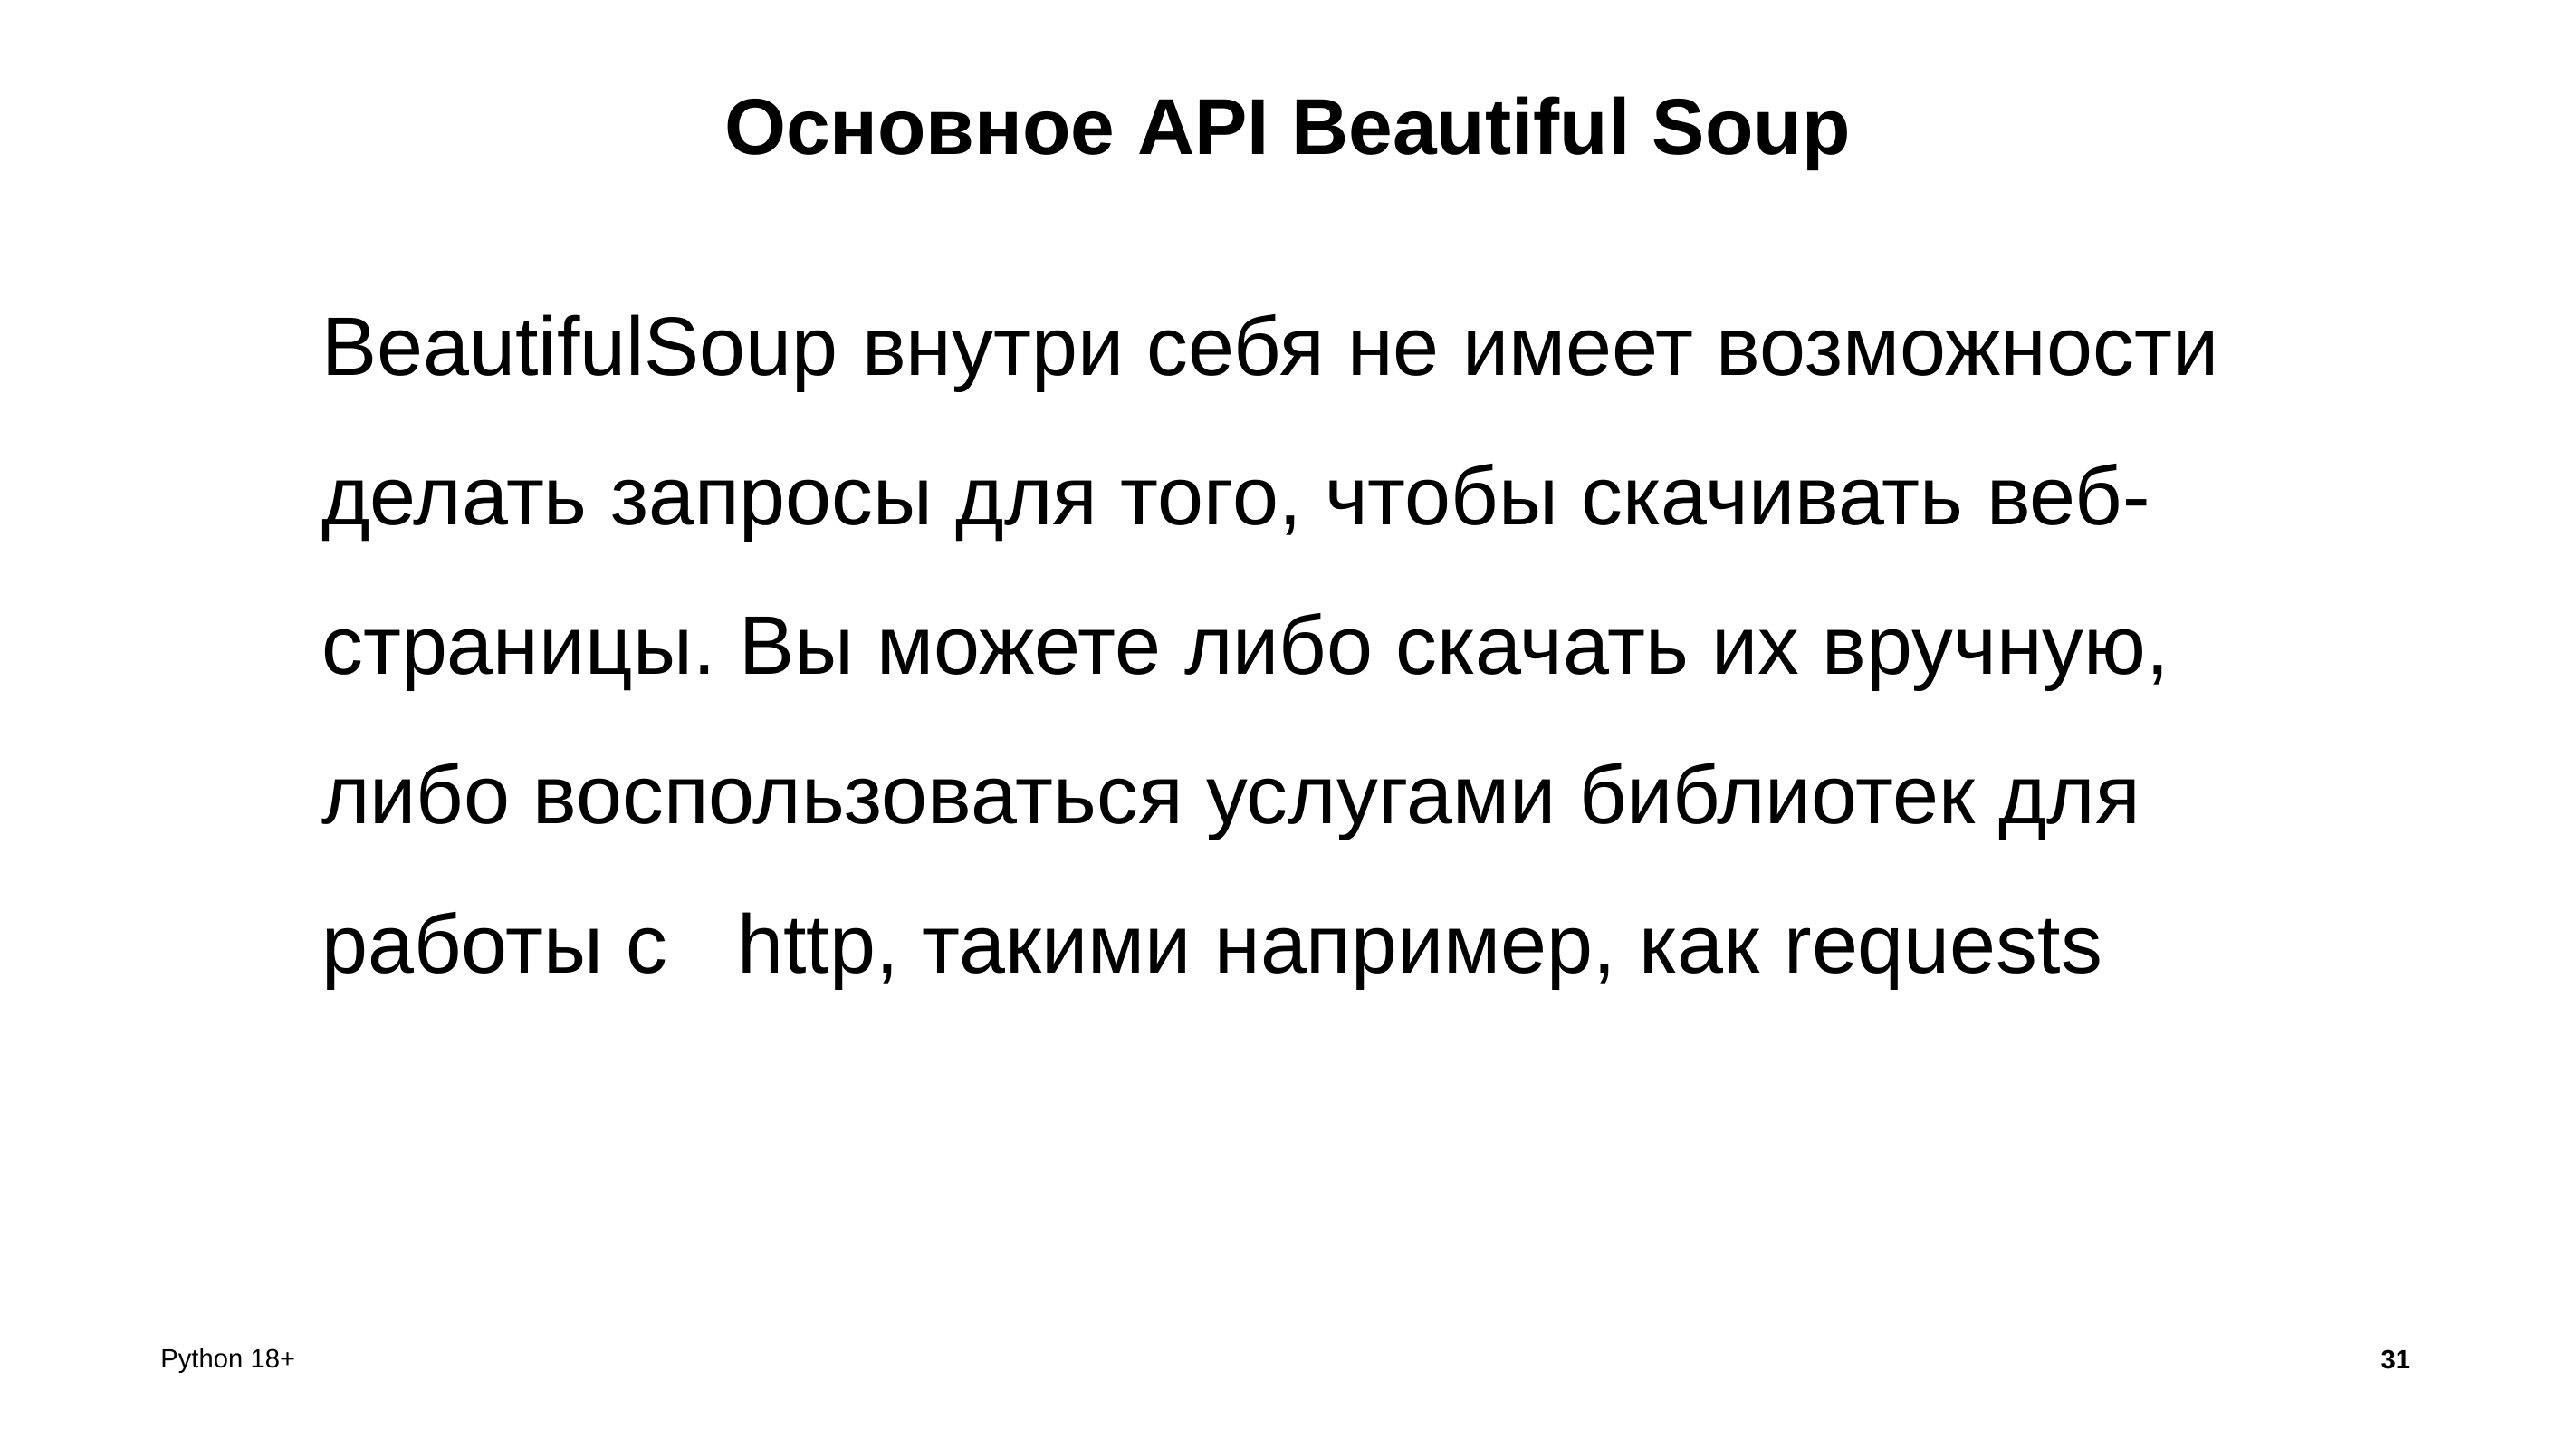

# Основное API Beautiful Soup
BeautifulSoup внутри себя не имеет возможности делать запросы для того, чтобы скачивать веб-страницы. Вы можете либо скачать их вручную, либо воспользоваться услугами библиотек для работы с   http, такими например, как requests

31
Python 18+